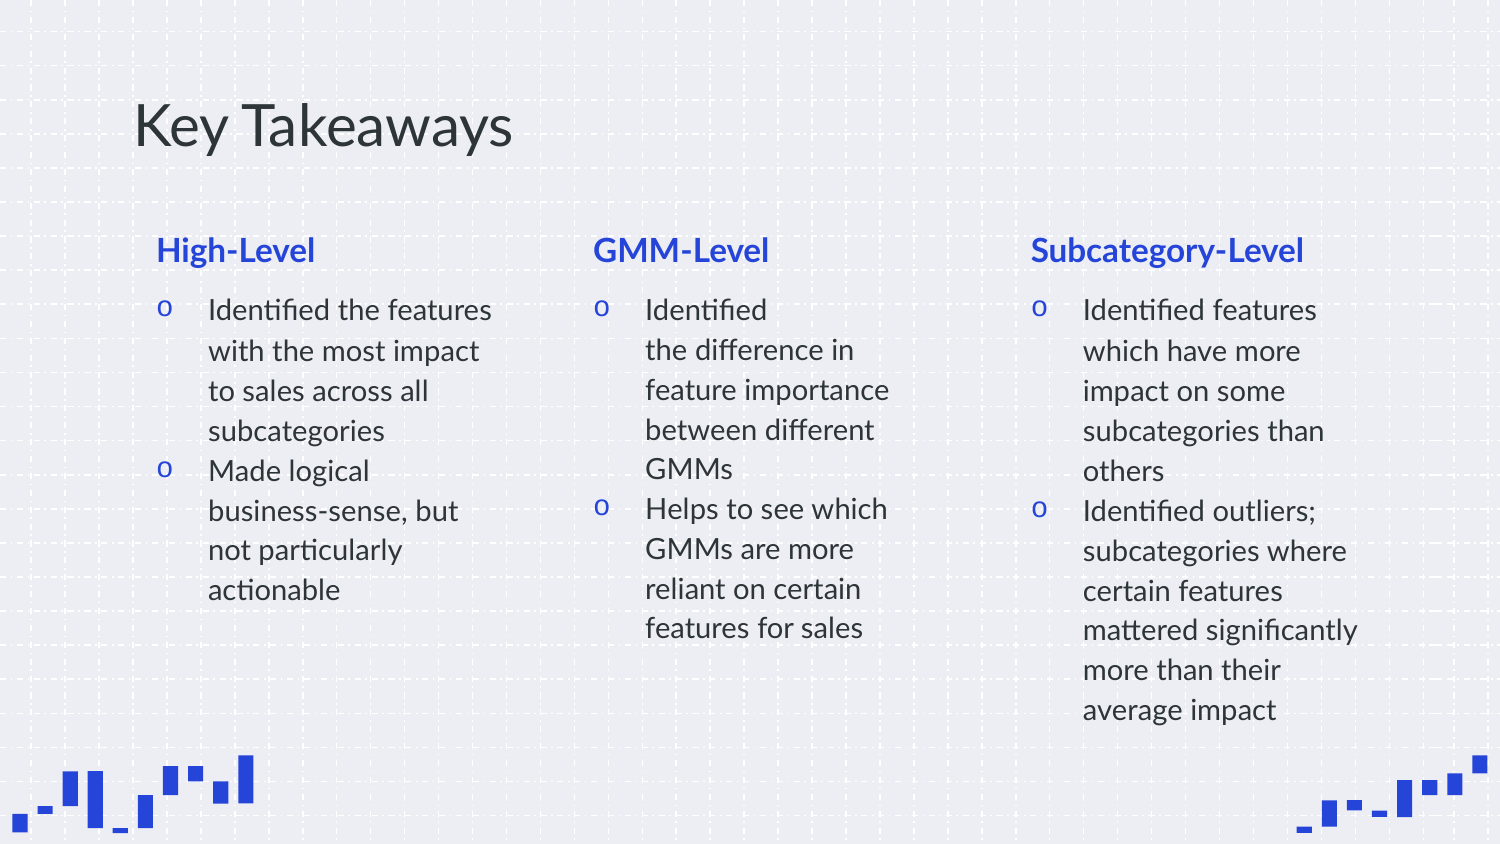

# Key Takeaways
High-Level
GMM-Level
Subcategory-Level
Identified the features with the most impact to sales across all subcategories
Made logical business-sense, but not particularly actionable
Identified the difference in feature importance between different GMMs
Helps to see which GMMs are more reliant on certain features for sales

Identified features which have more impact on some subcategories than others
Identified outliers; subcategories where certain features mattered significantly more than their average impact